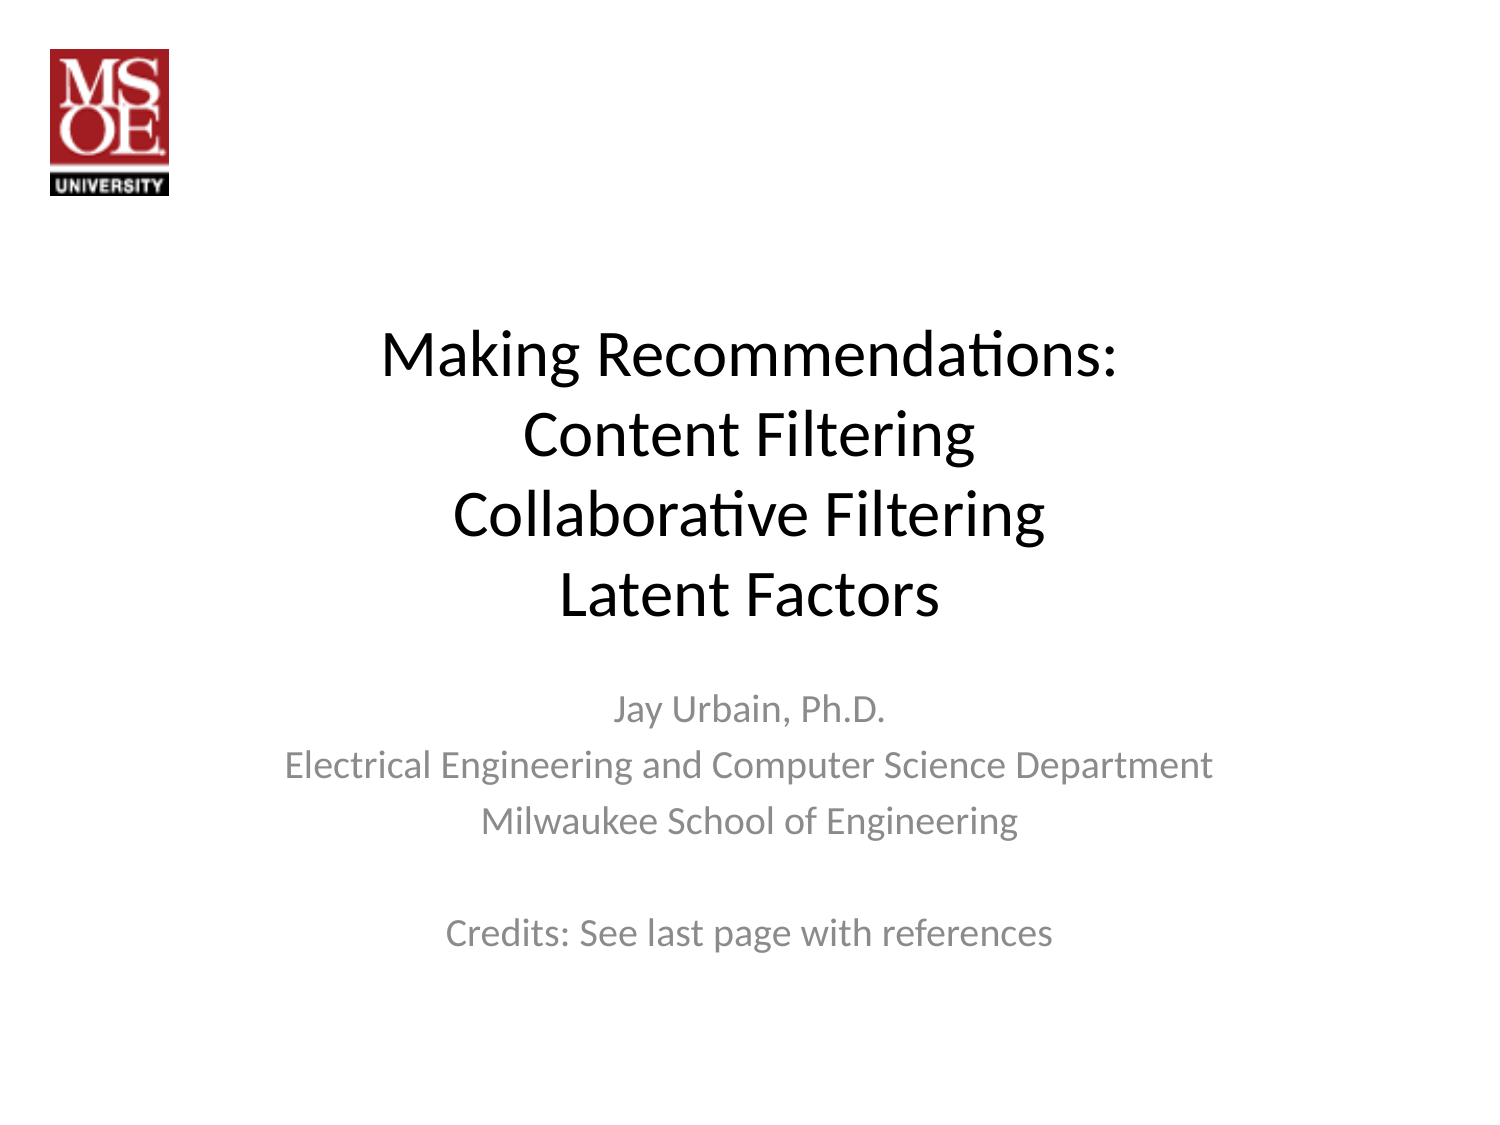

# Making Recommendations: Content Filtering Collaborative Filtering Latent Factors
Jay Urbain, Ph.D.
Electrical Engineering and Computer Science Department
Milwaukee School of Engineering

Credits: See last page with references